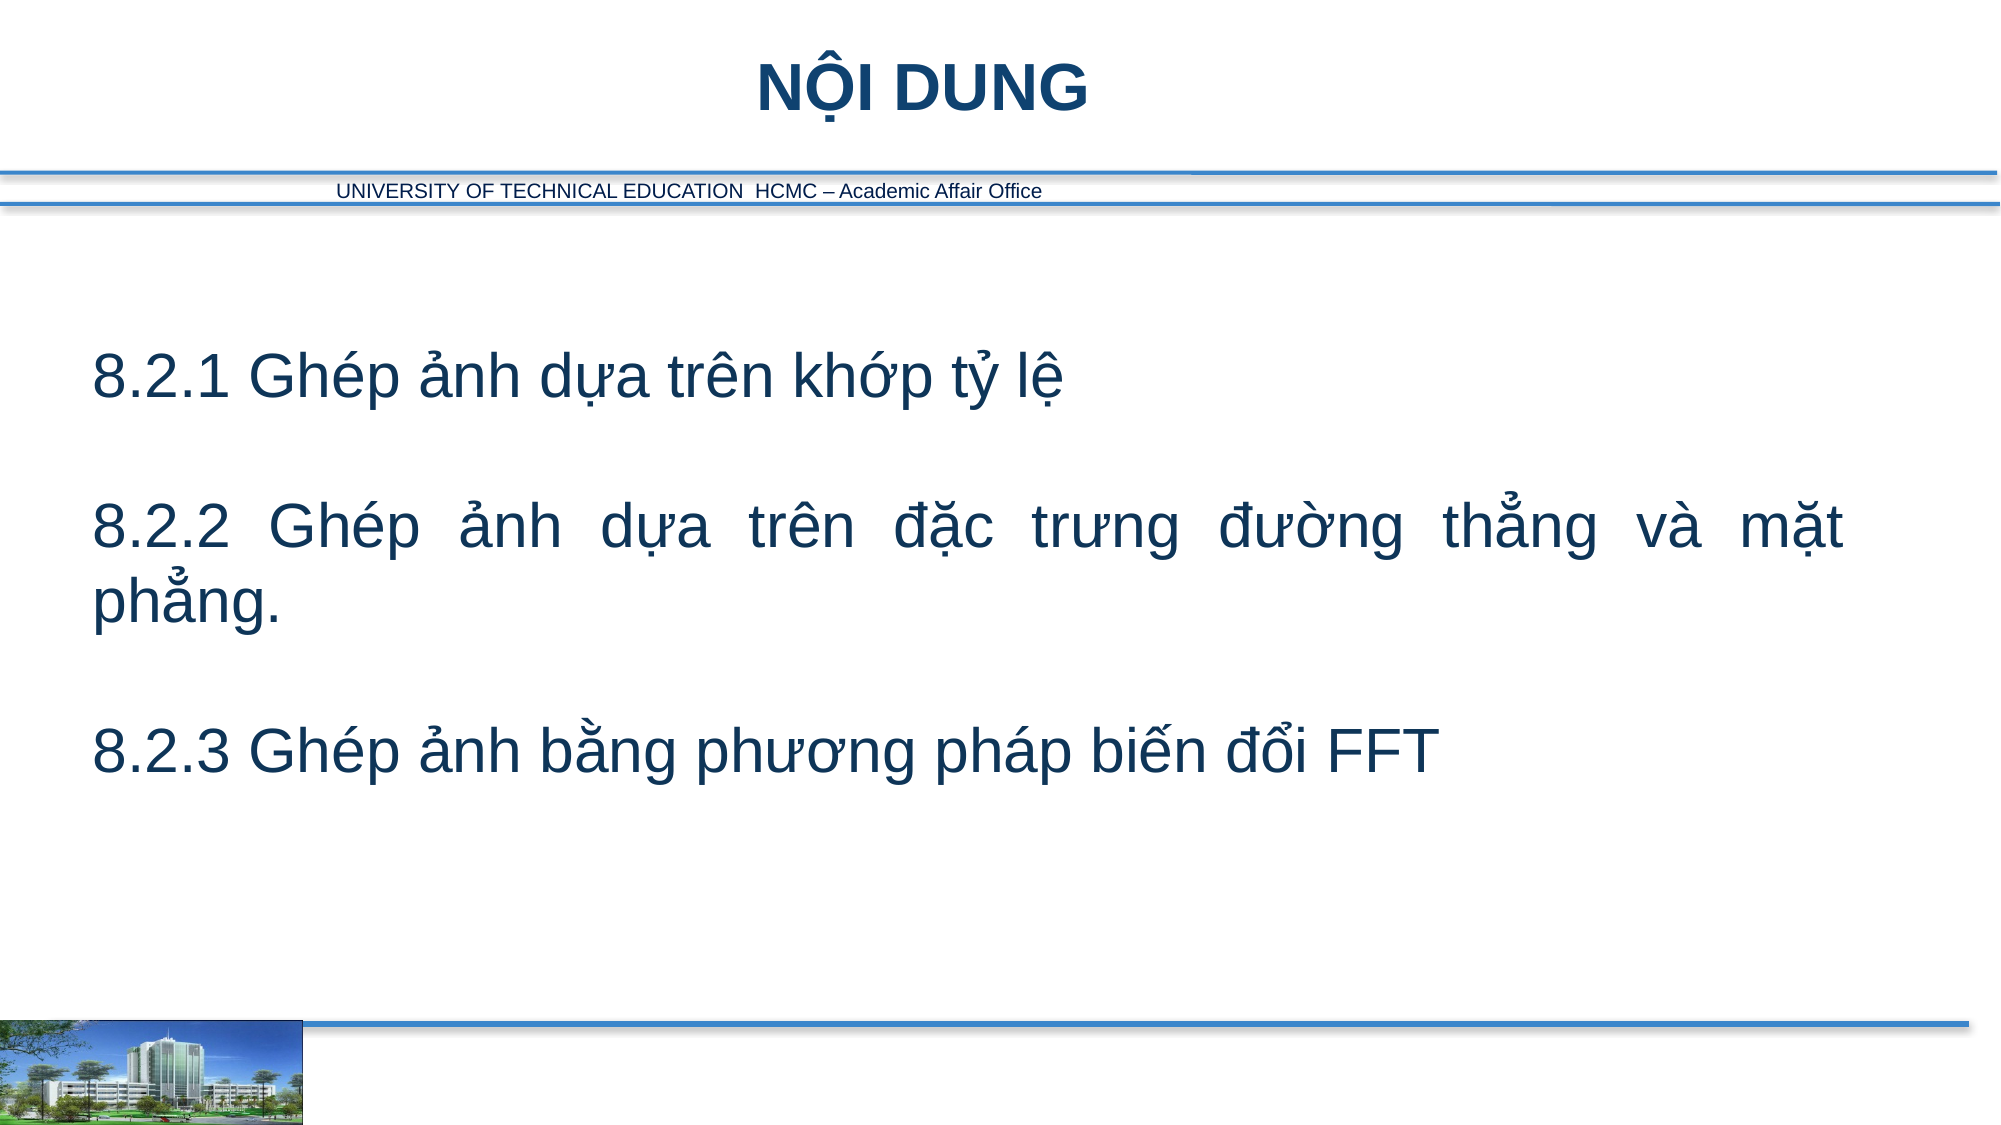

NỘI DUNG
8.2.1 Ghép ảnh dựa trên khớp tỷ lệ

8.2.2 Ghép ảnh dựa trên đặc trưng đường thẳng và mặt phẳng.

8.2.3 Ghép ảnh bằng phương pháp biến đổi FFT